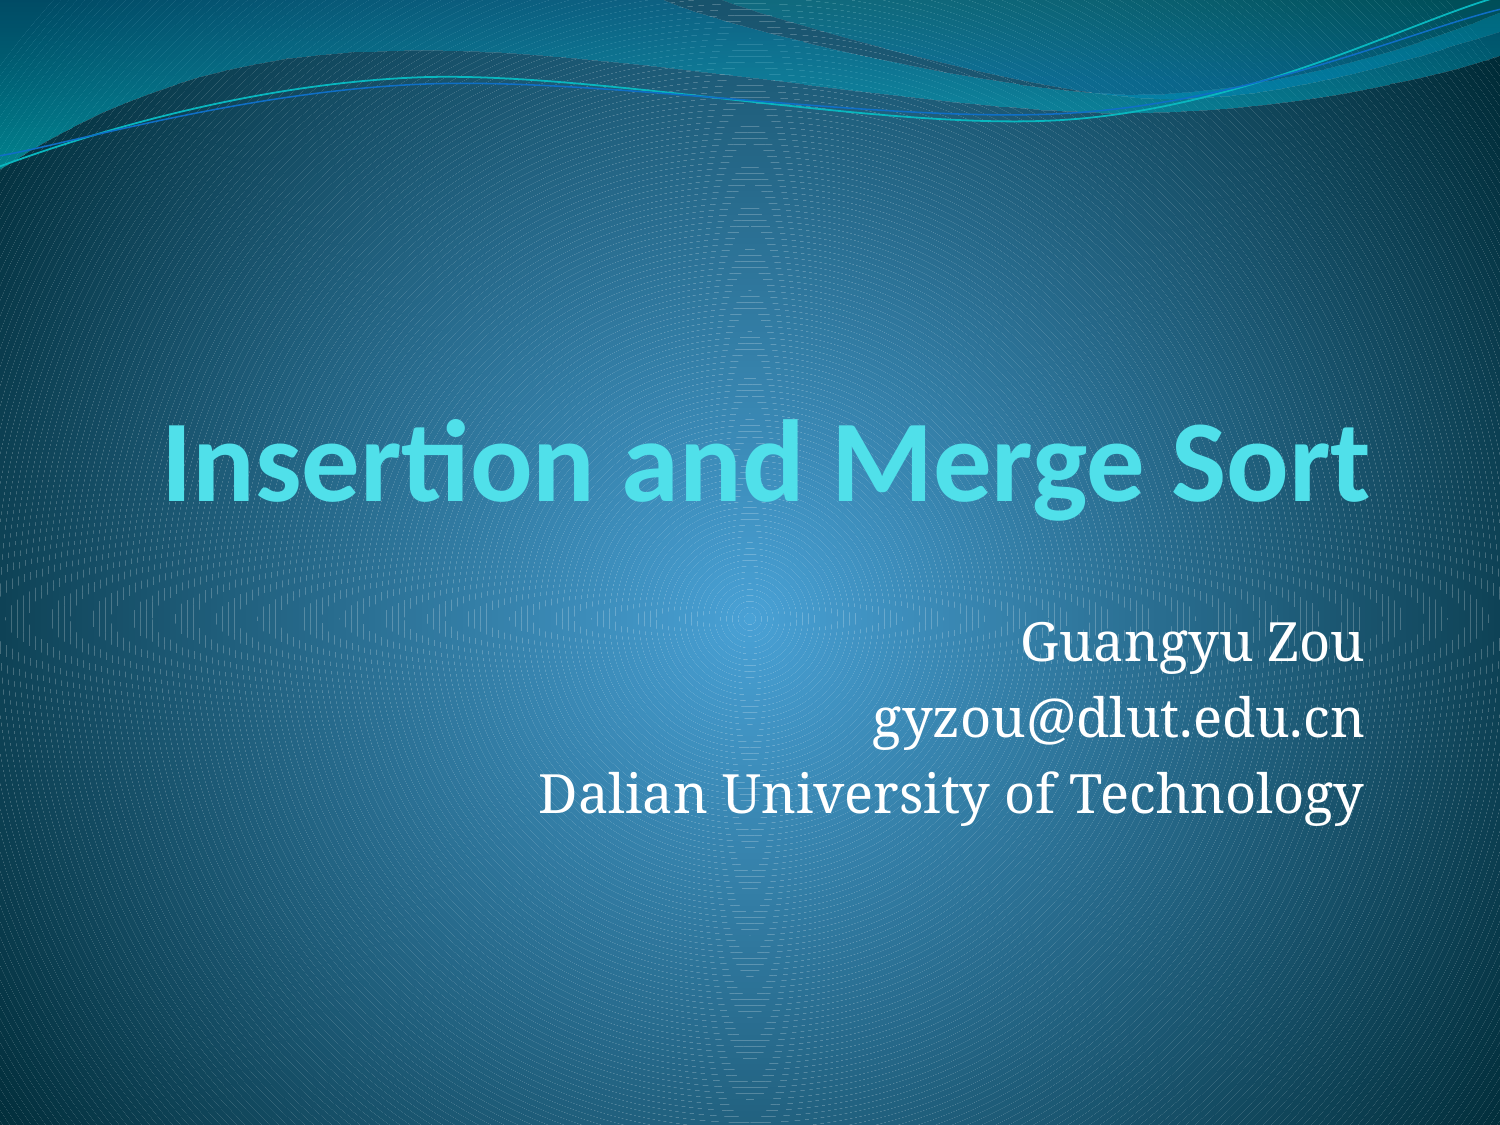

# Insertion and Merge Sort
Guangyu Zou
gyzou@dlut.edu.cn
Dalian University of Technology